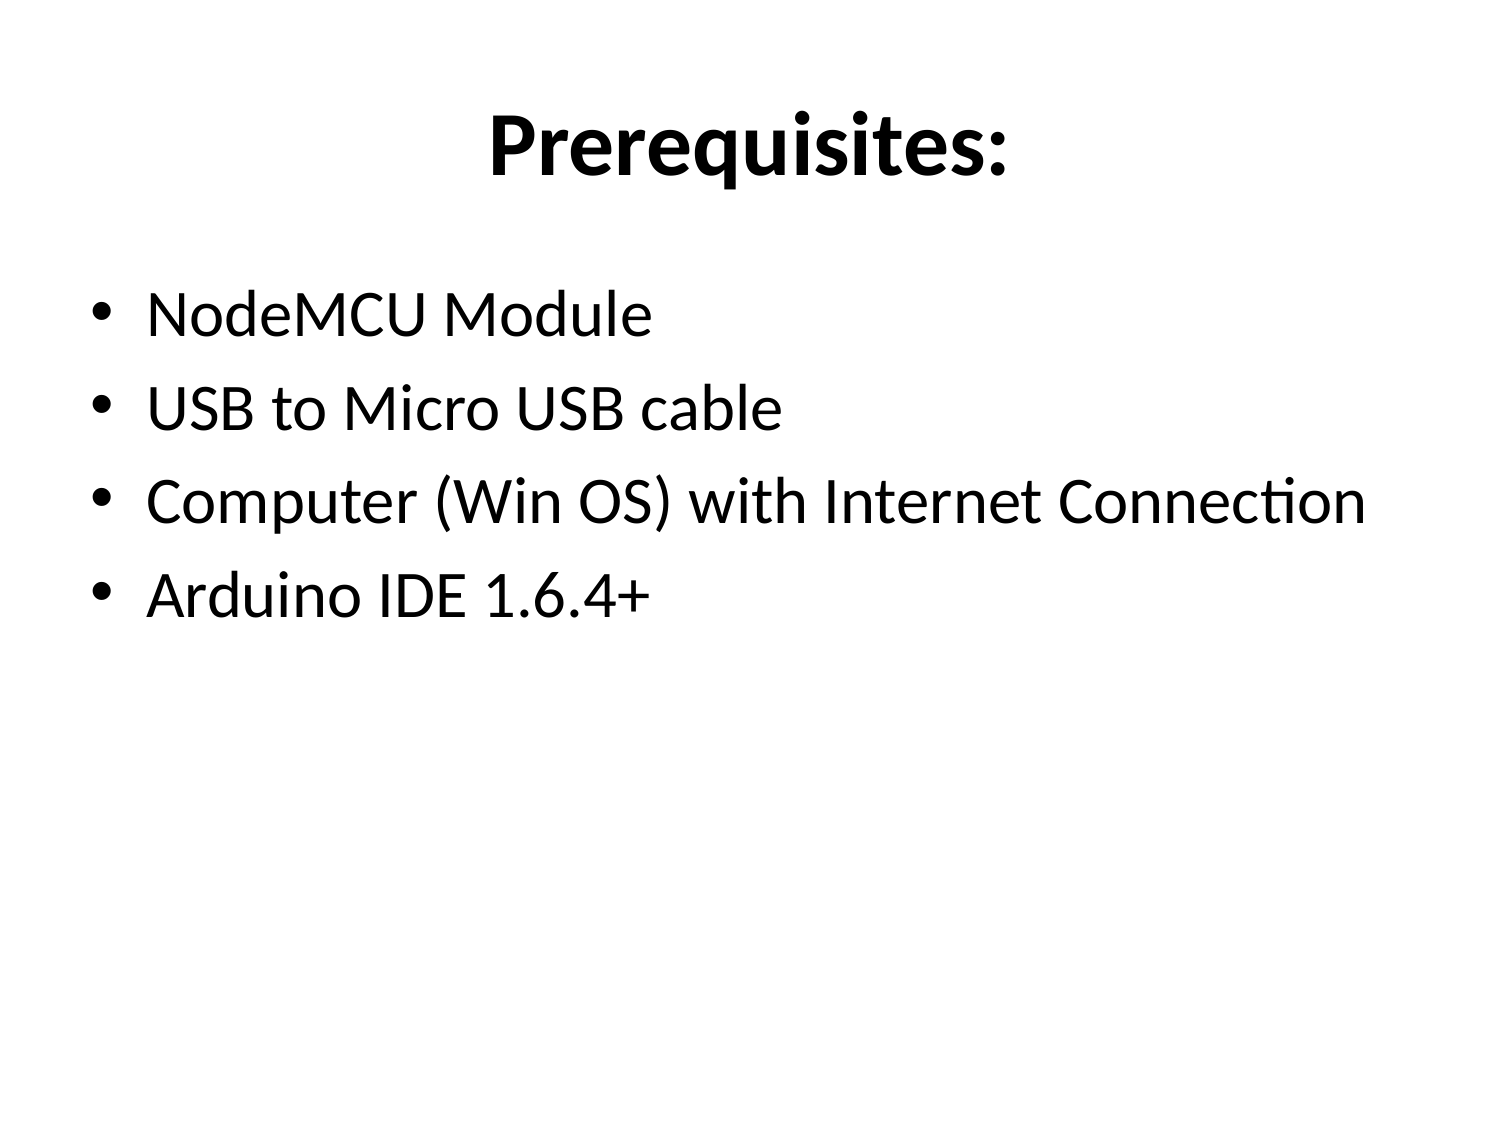

# Prerequisites:
NodeMCU Module
USB to Micro USB cable
Computer (Win OS) with Internet Connection
Arduino IDE 1.6.4+